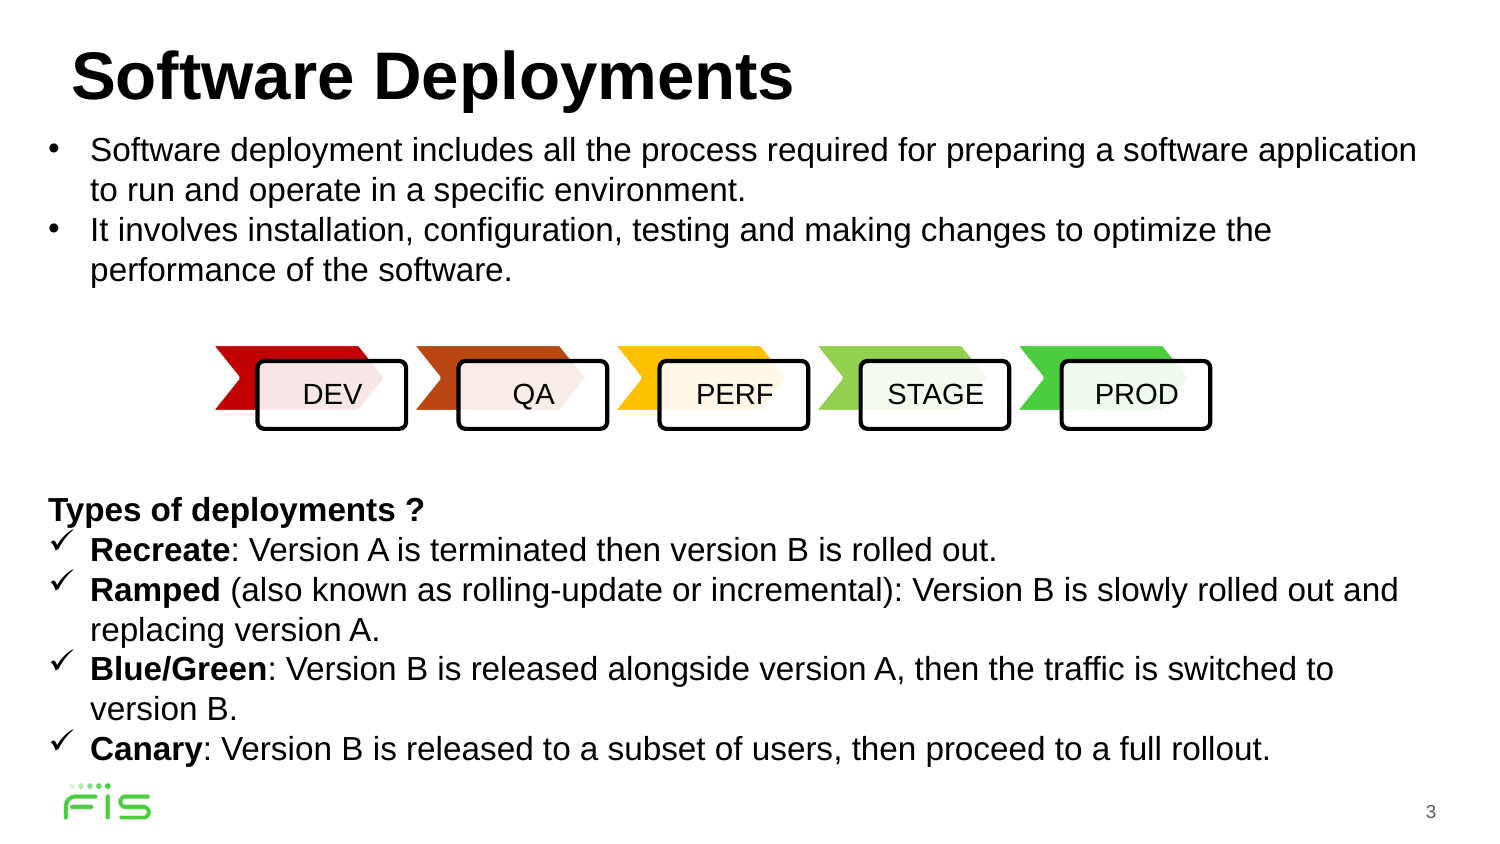

Software Deployments
Software deployment includes all the process required for preparing a software application to run and operate in a specific environment.
It involves installation, configuration, testing and making changes to optimize the performance of the software.

Types of deployments ?
Recreate: Version A is terminated then version B is rolled out.
Ramped (also known as rolling-update or incremental): Version B is slowly rolled out and replacing version A.
Blue/Green: Version B is released alongside version A, then the traffic is switched to version B.
Canary: Version B is released to a subset of users, then proceed to a full rollout.
DEV
QA
PERF
STAGE
PROD
3